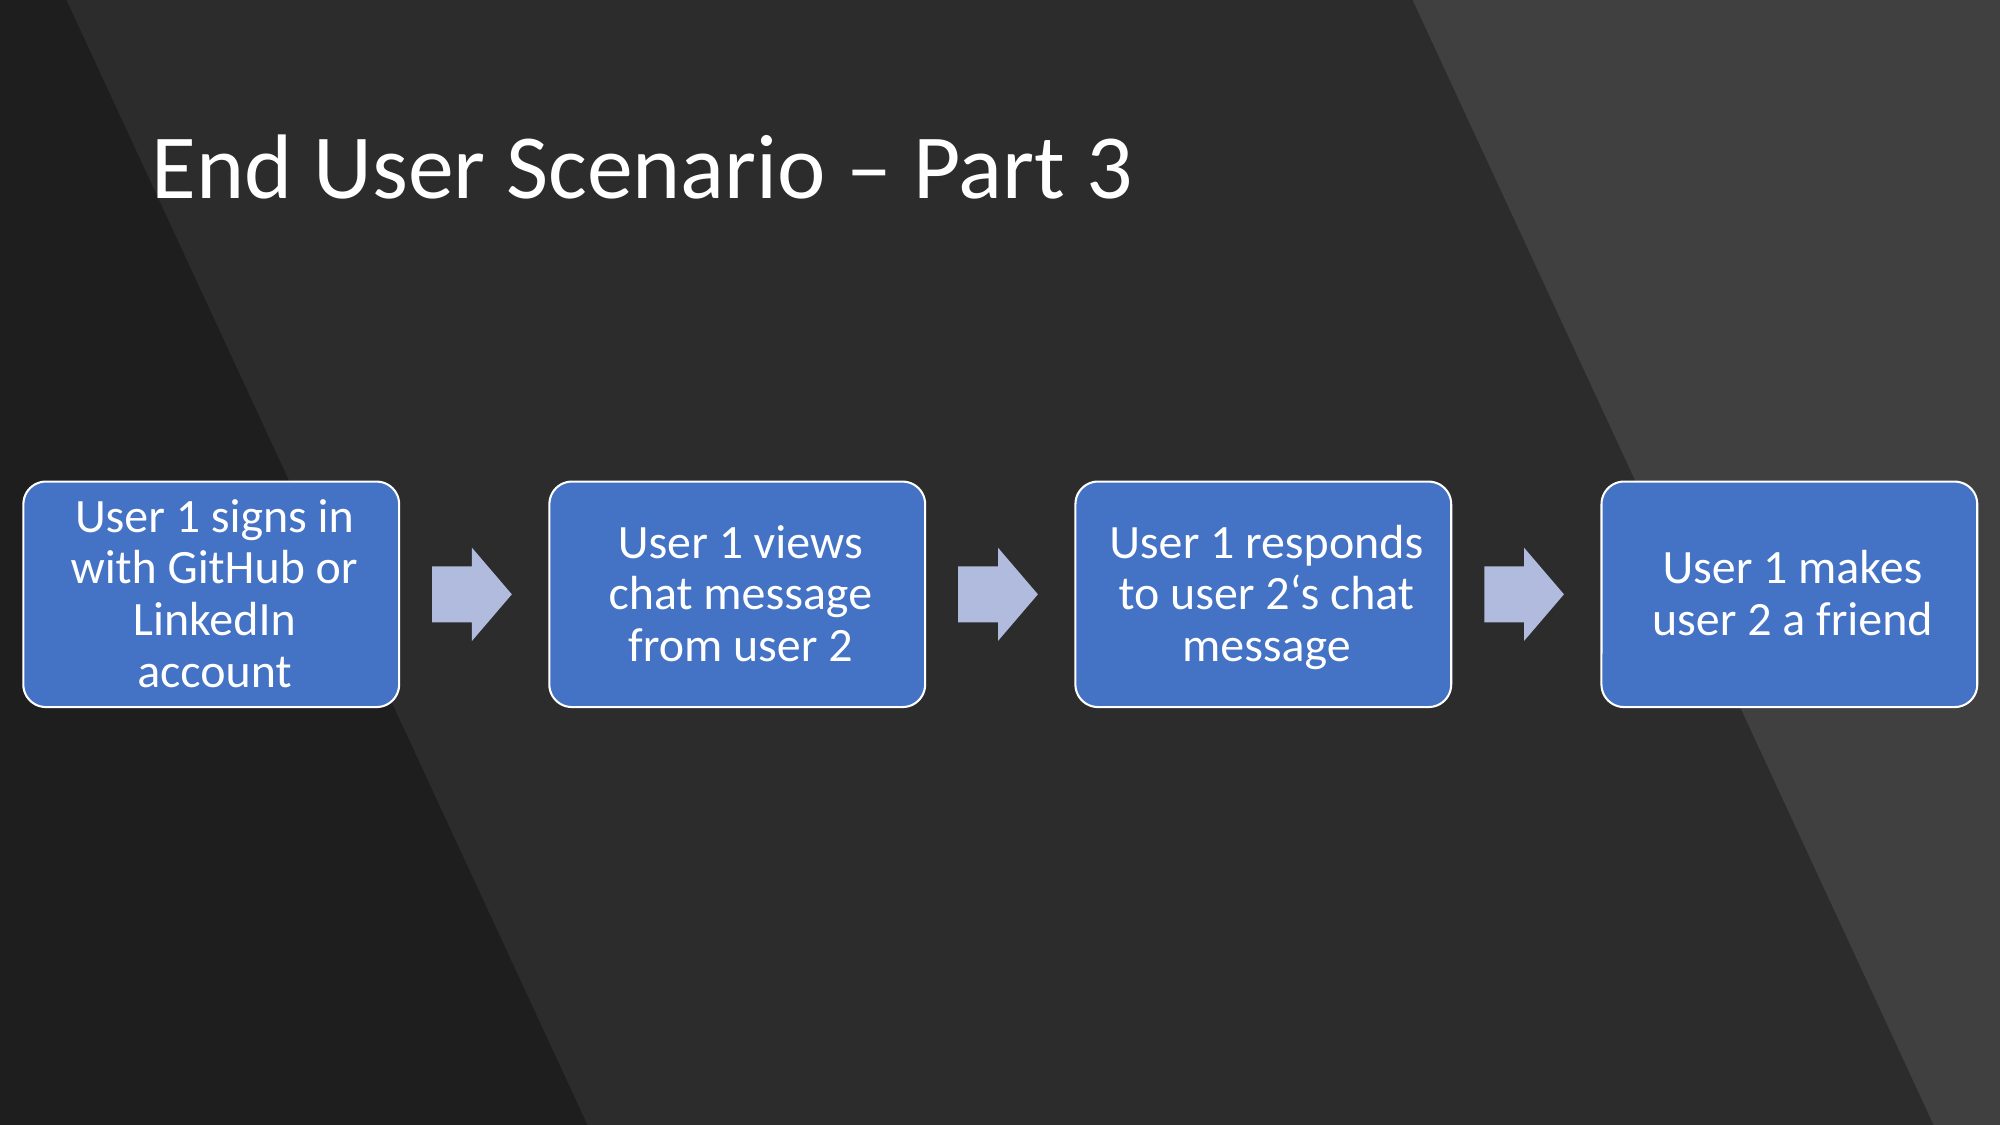

# End User Scenario – Part 3
User 1 signs in with GitHub or LinkedIn account

User 1 views chat message from user 2

User 1 responds to user 2‘s chat message

User 1 makes user 2 a friend